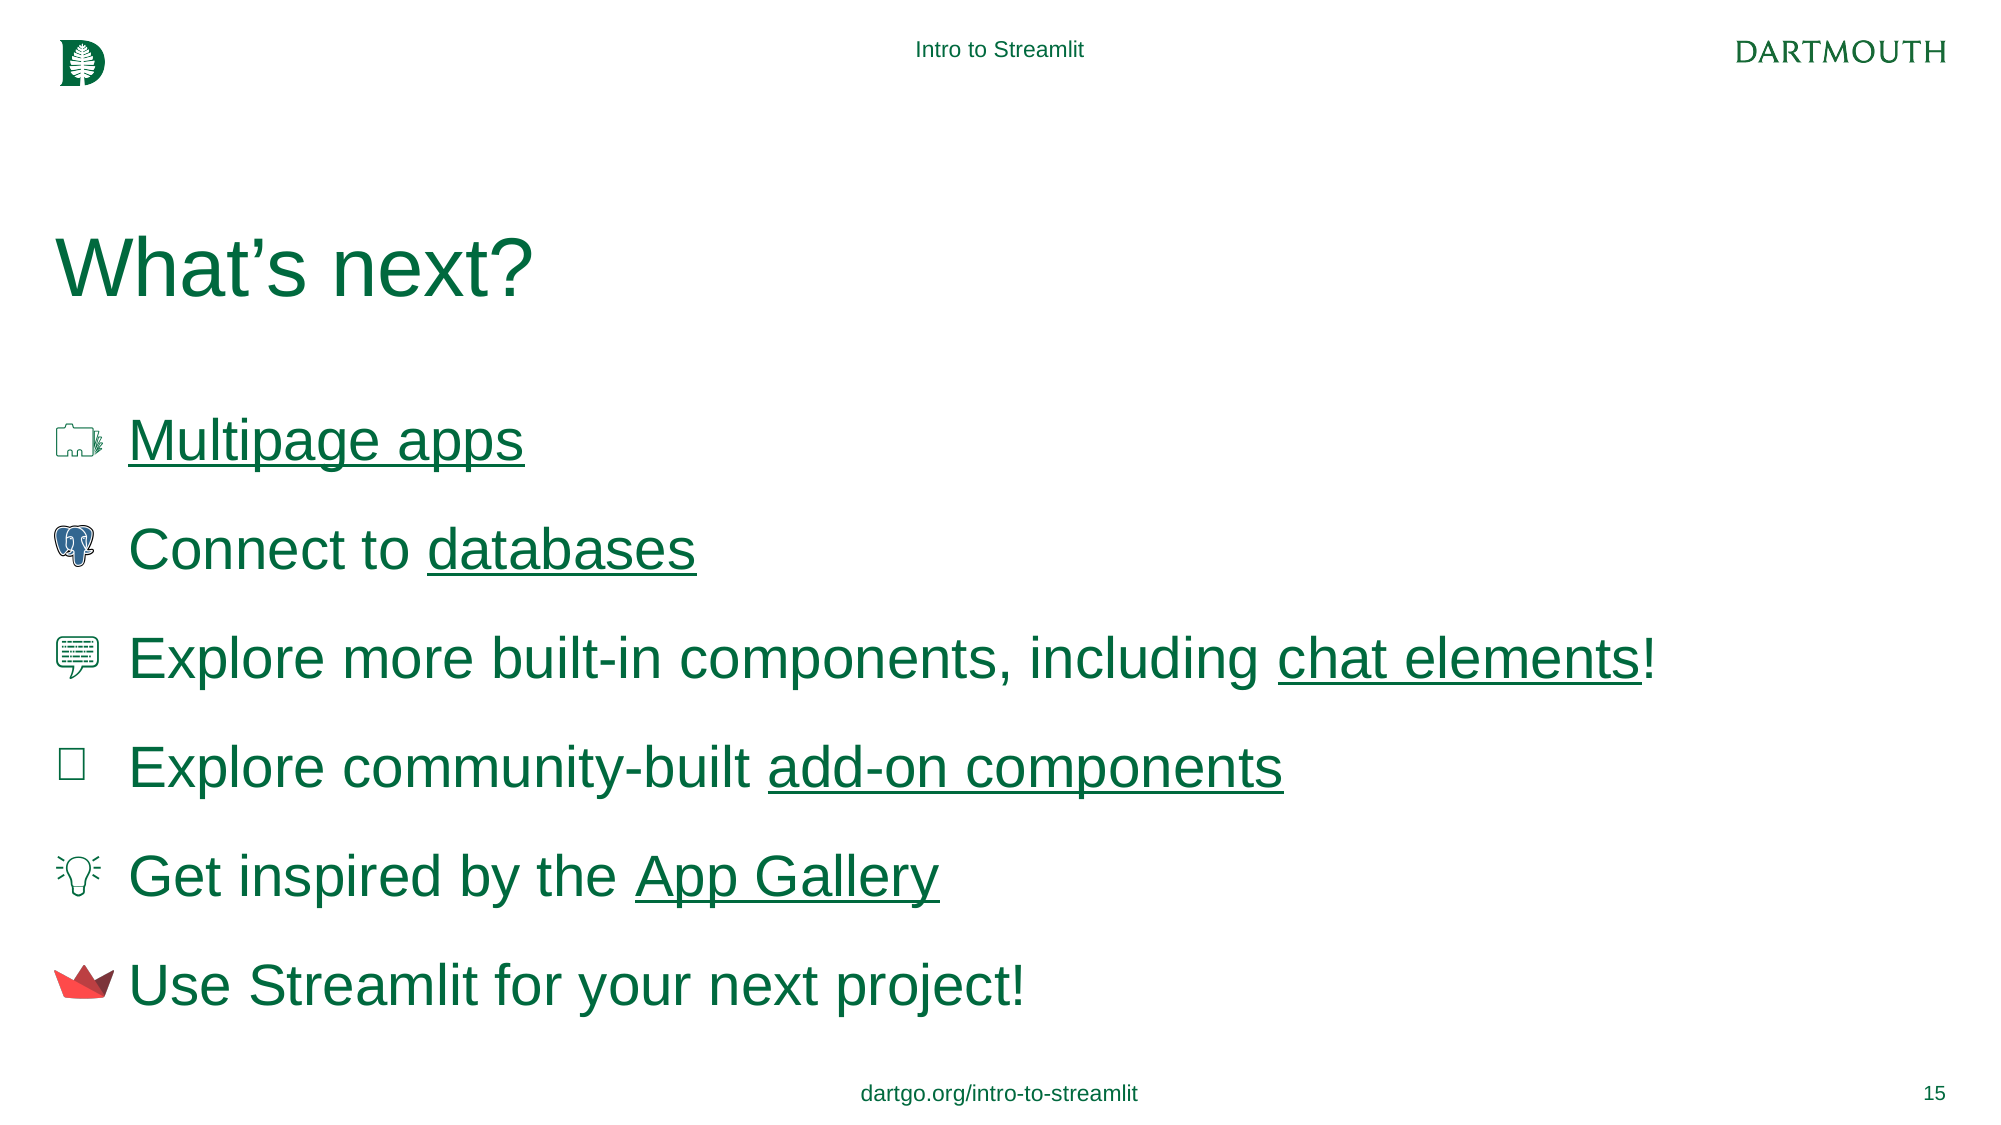

Intro to Streamlit
# What’s next?
Multipage apps
Connect to databases
Explore more built-in components, including chat elements!
Explore community-built add-on components
Get inspired by the App Gallery
Use Streamlit for your next project!

15